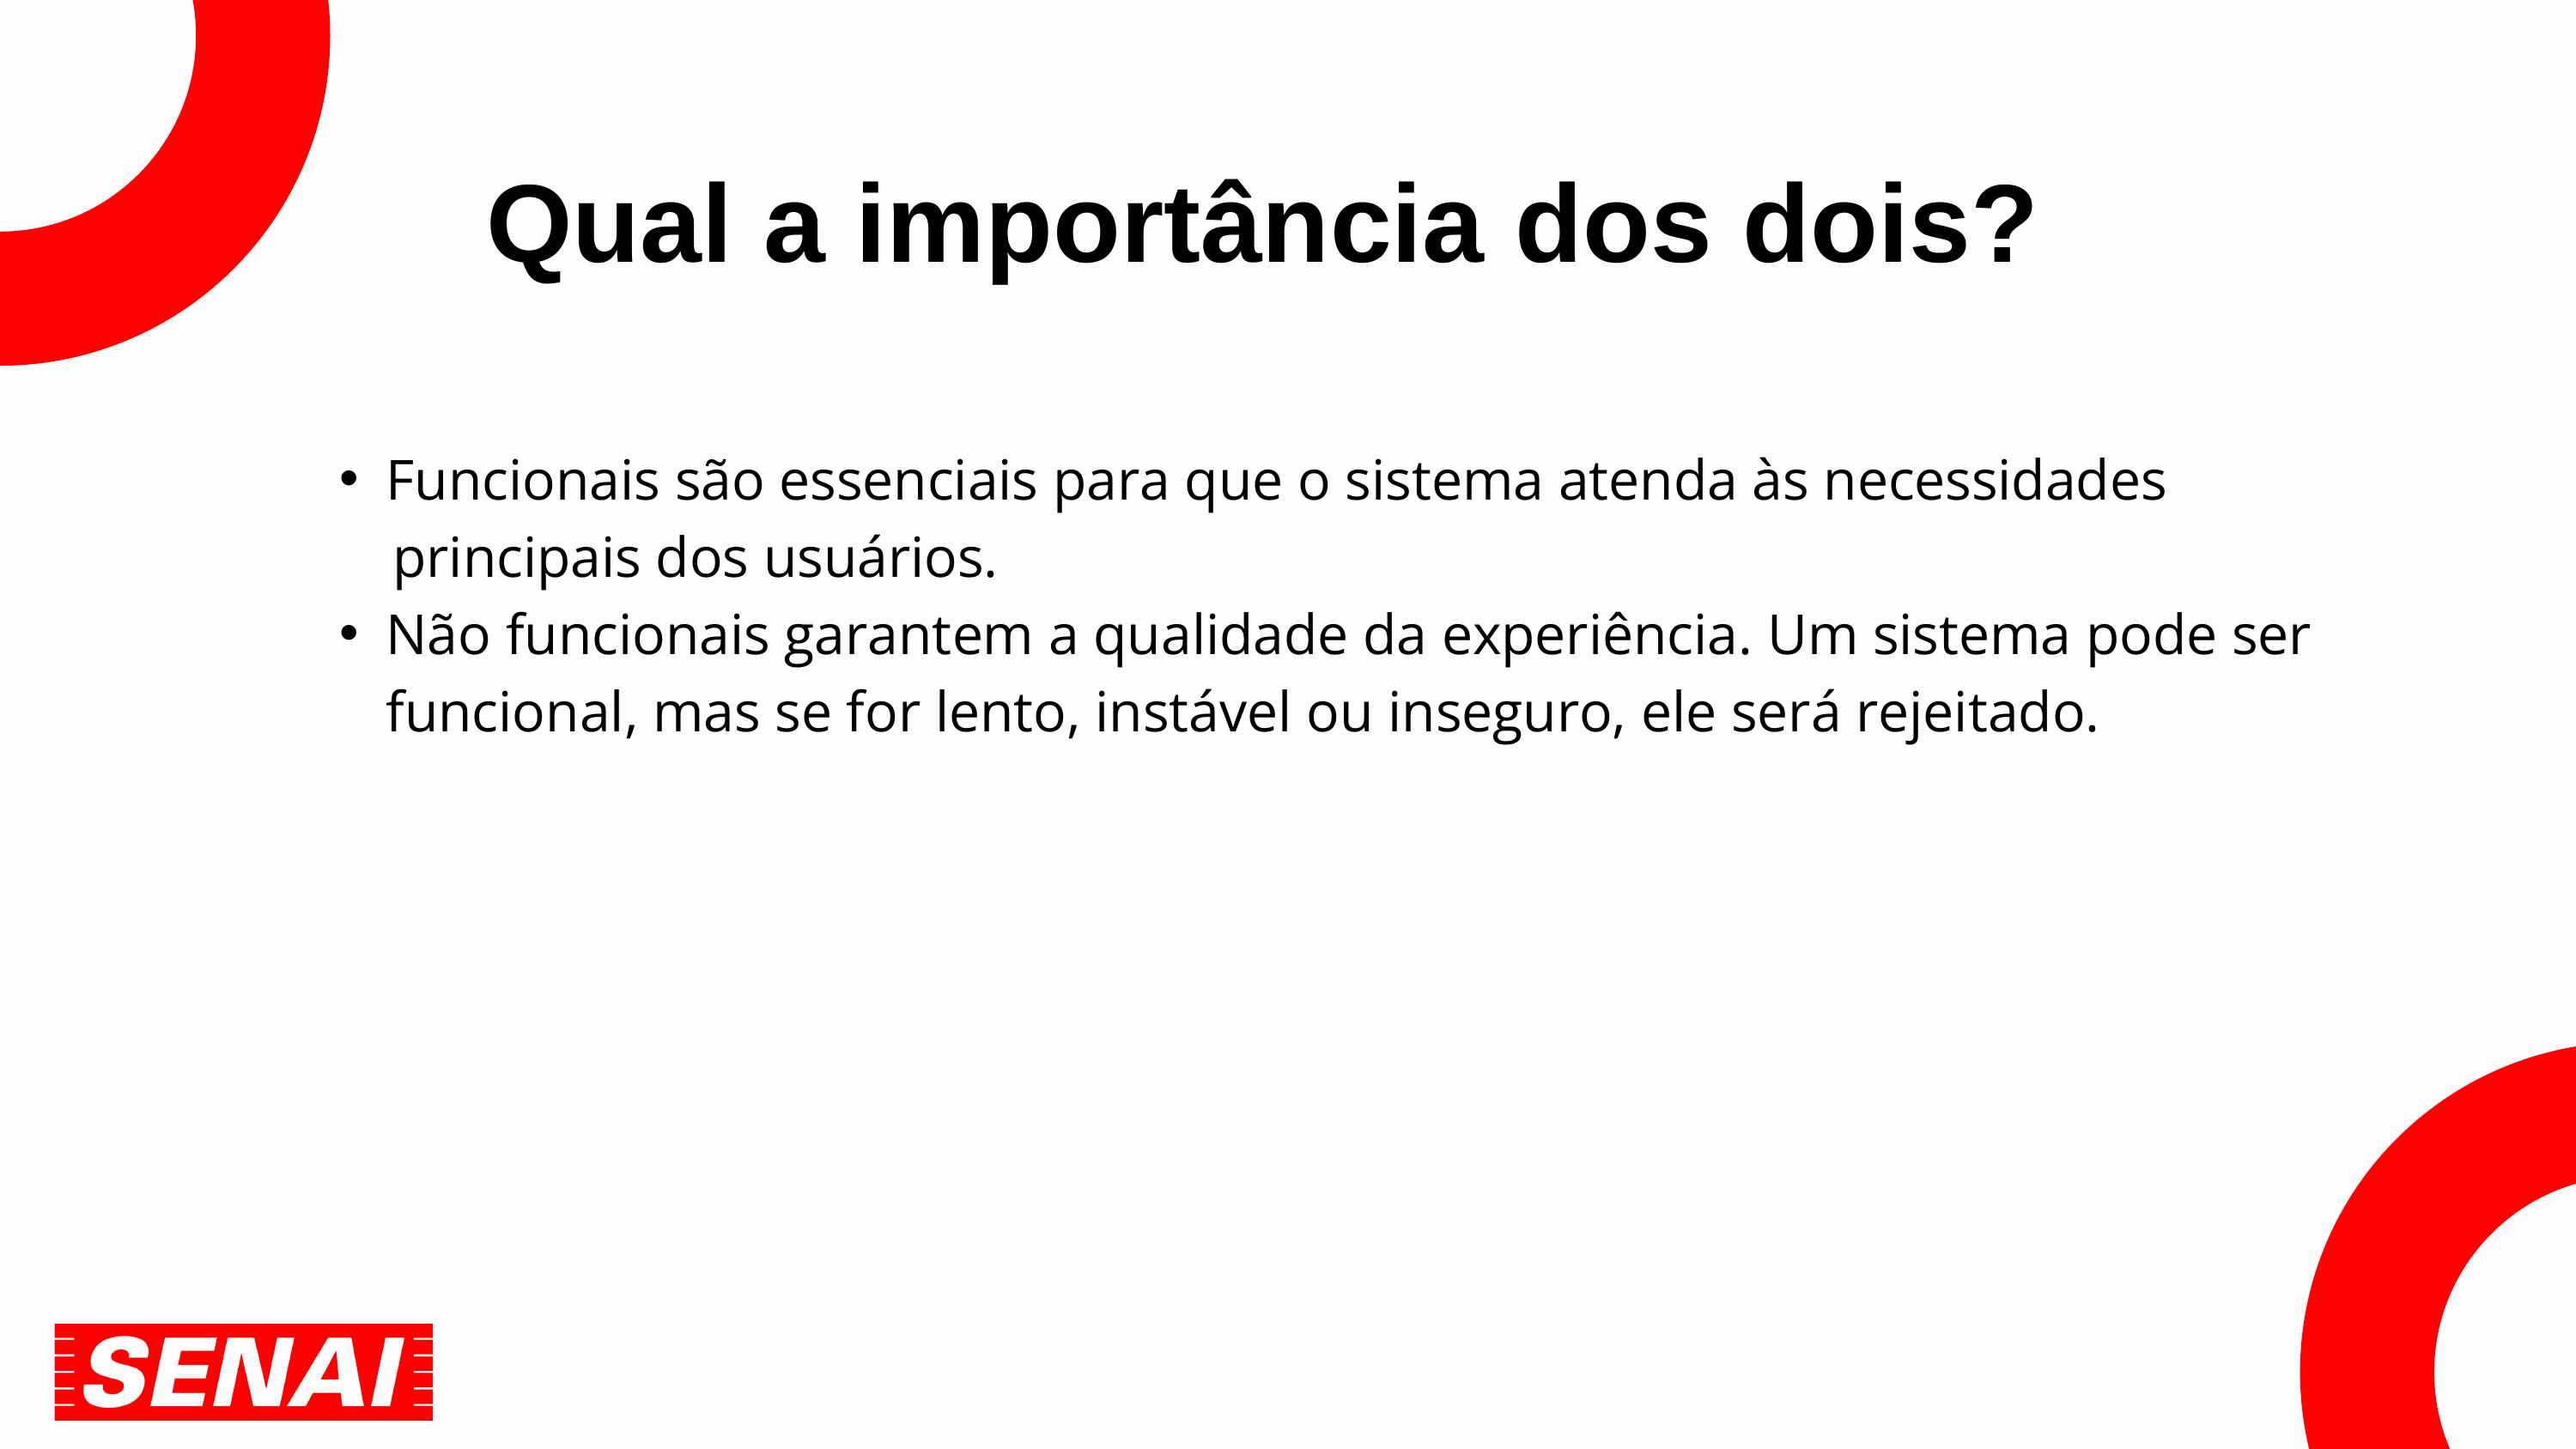

Qual a importância dos dois?
Funcionais são essenciais para que o sistema atenda às necessidades
       principais dos usuários.
Não funcionais garantem a qualidade da experiência. Um sistema pode ser funcional, mas se for lento, instável ou inseguro, ele será rejeitado.